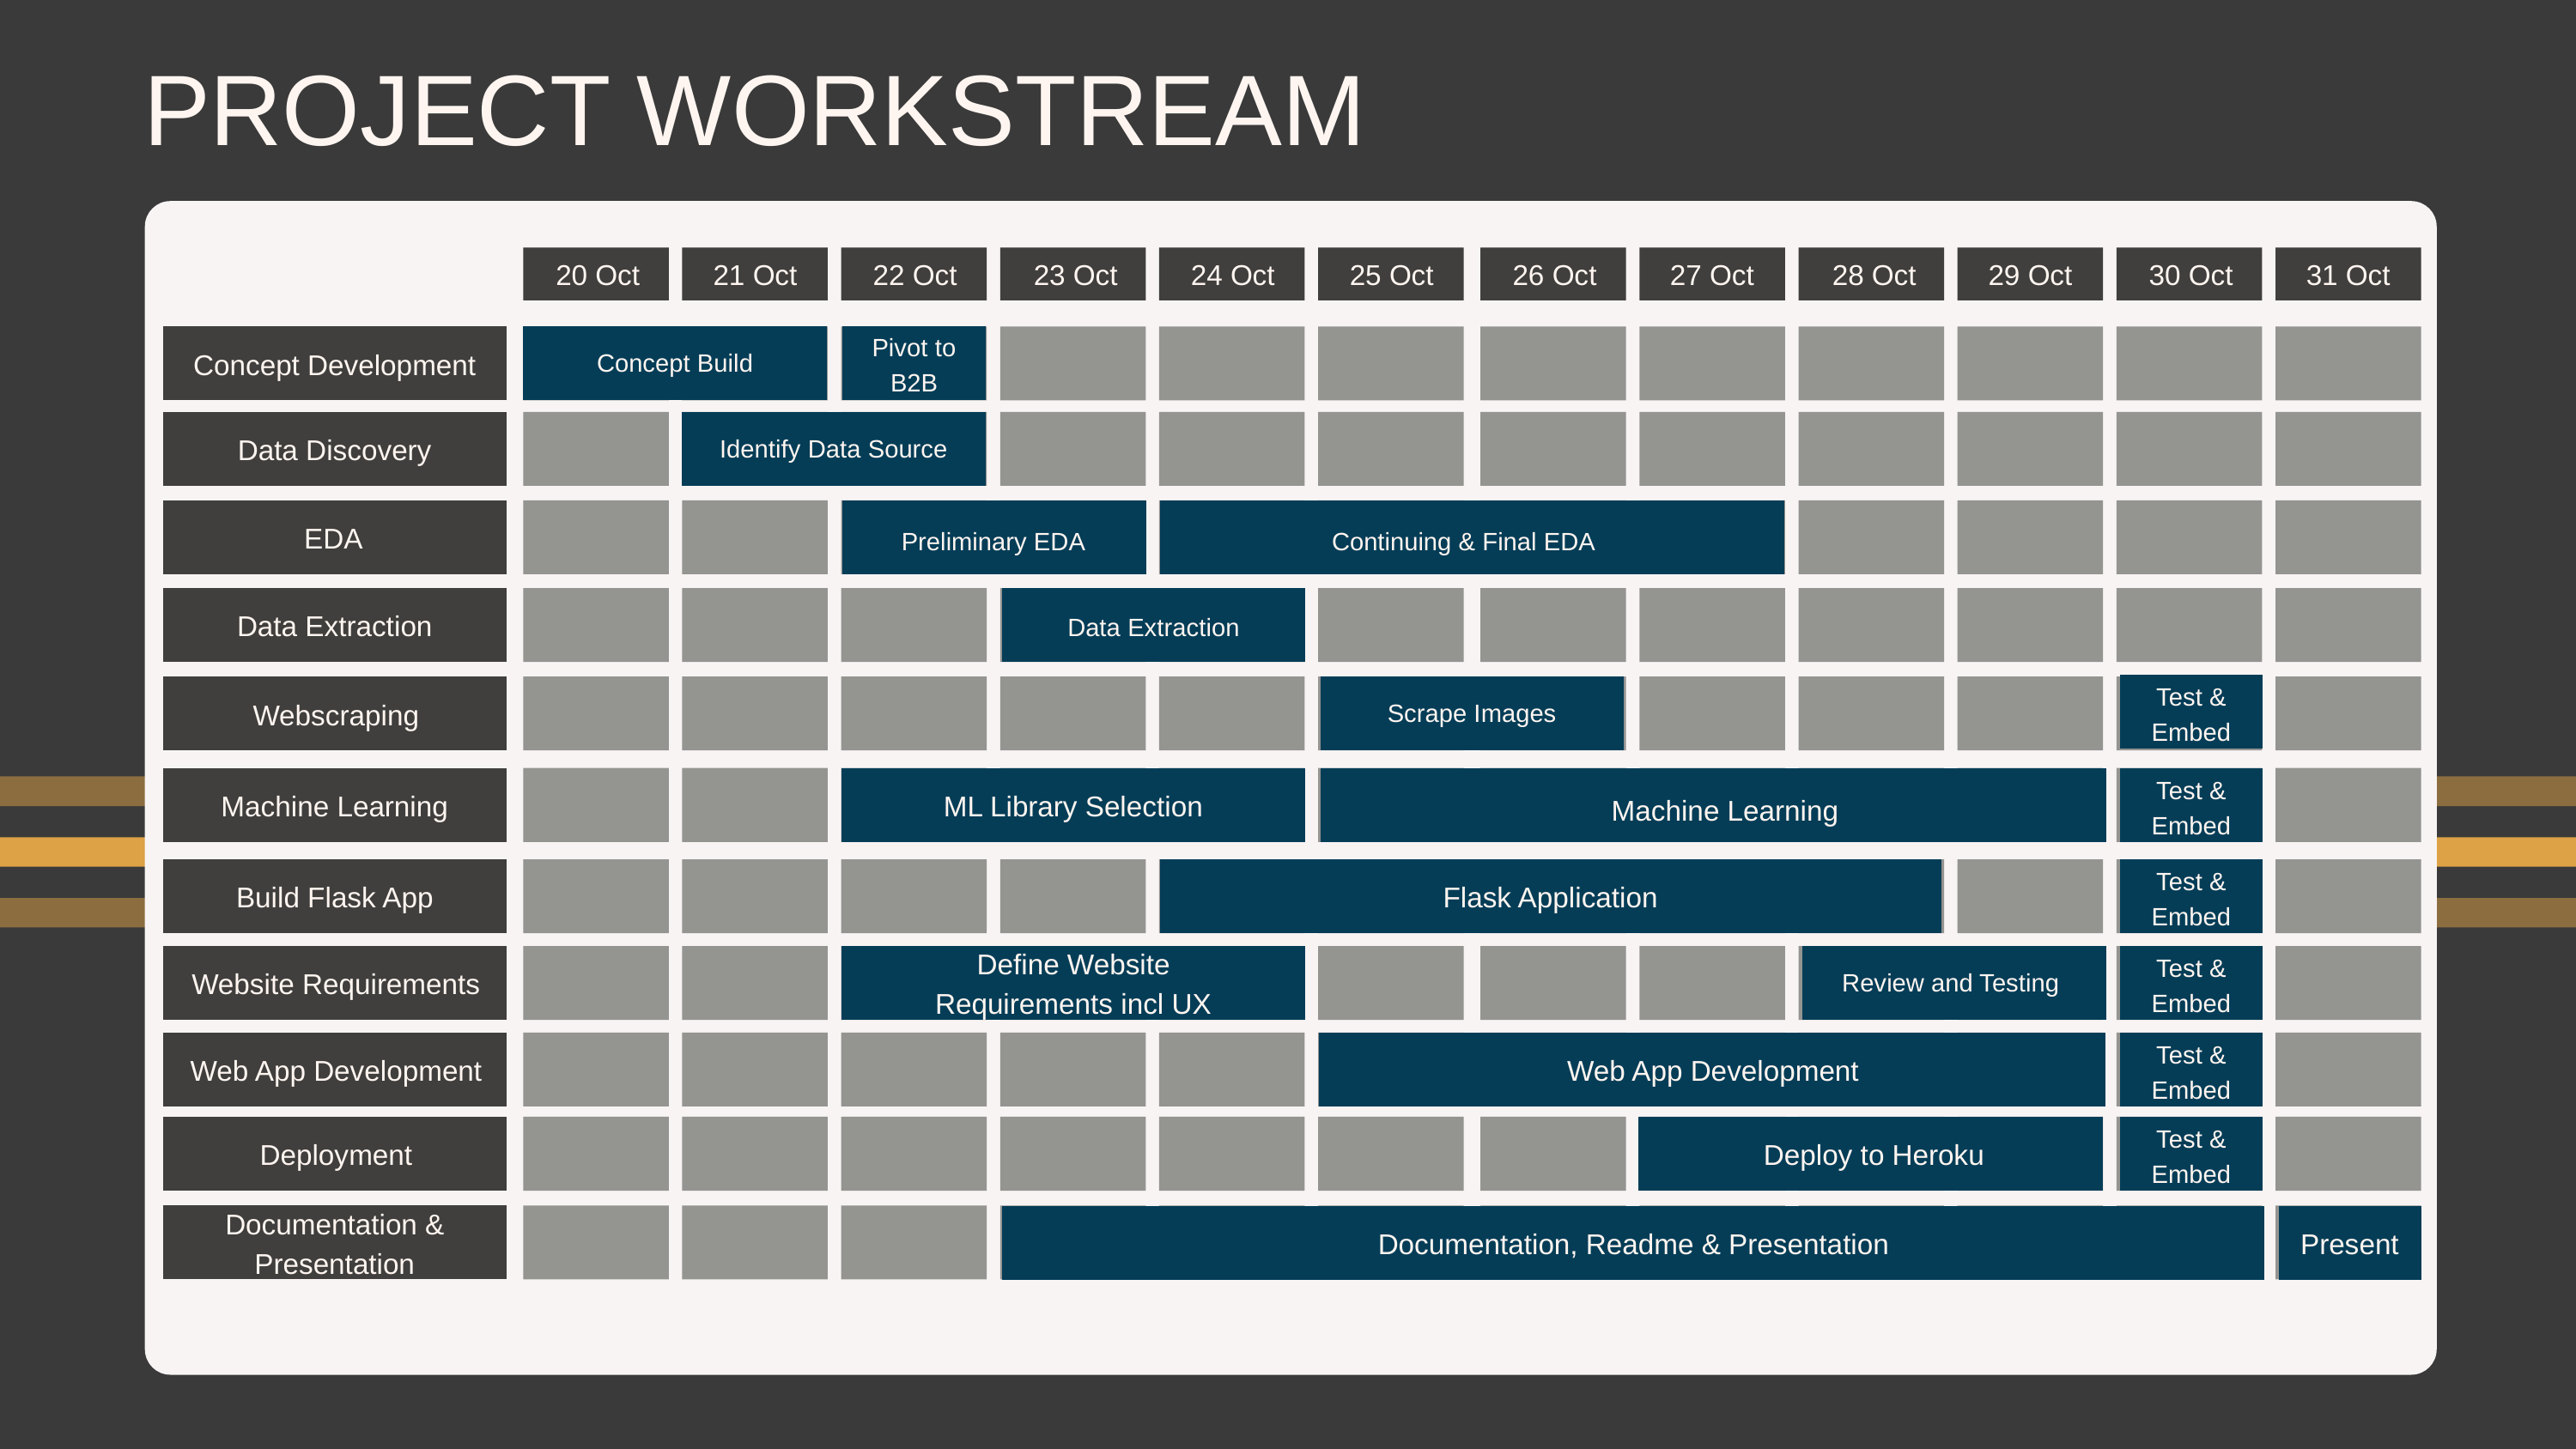

PROJECT WORKSTREAM

20 Oct
21 Oct
22 Oct
23 Oct
24 Oct
25 Oct
26 Oct
27 Oct
28 Oct
29 Oct
30 Oct
31 Oct

Pivot to B2B
Concept Development
Concept Build

Data Discovery
Identify Data Source

EDA
Preliminary EDA
Continuing & Final EDA

Data Extraction
Data Extraction

Test & Embed

Webscraping
Scrape Images

Test & Embed

Machine Learning
ML Library Selection
Machine Learning

Test & Embed
Build Flask App
Flask Application
Define Website Requirements incl UX

Test & Embed
Website Requirements
Review and Testing

Test & Embed
Web App Development
Web App Development

Test & Embed
Deployment
Deploy to Heroku
Documentation & Presentation

Documentation, Readme & Presentation
Present